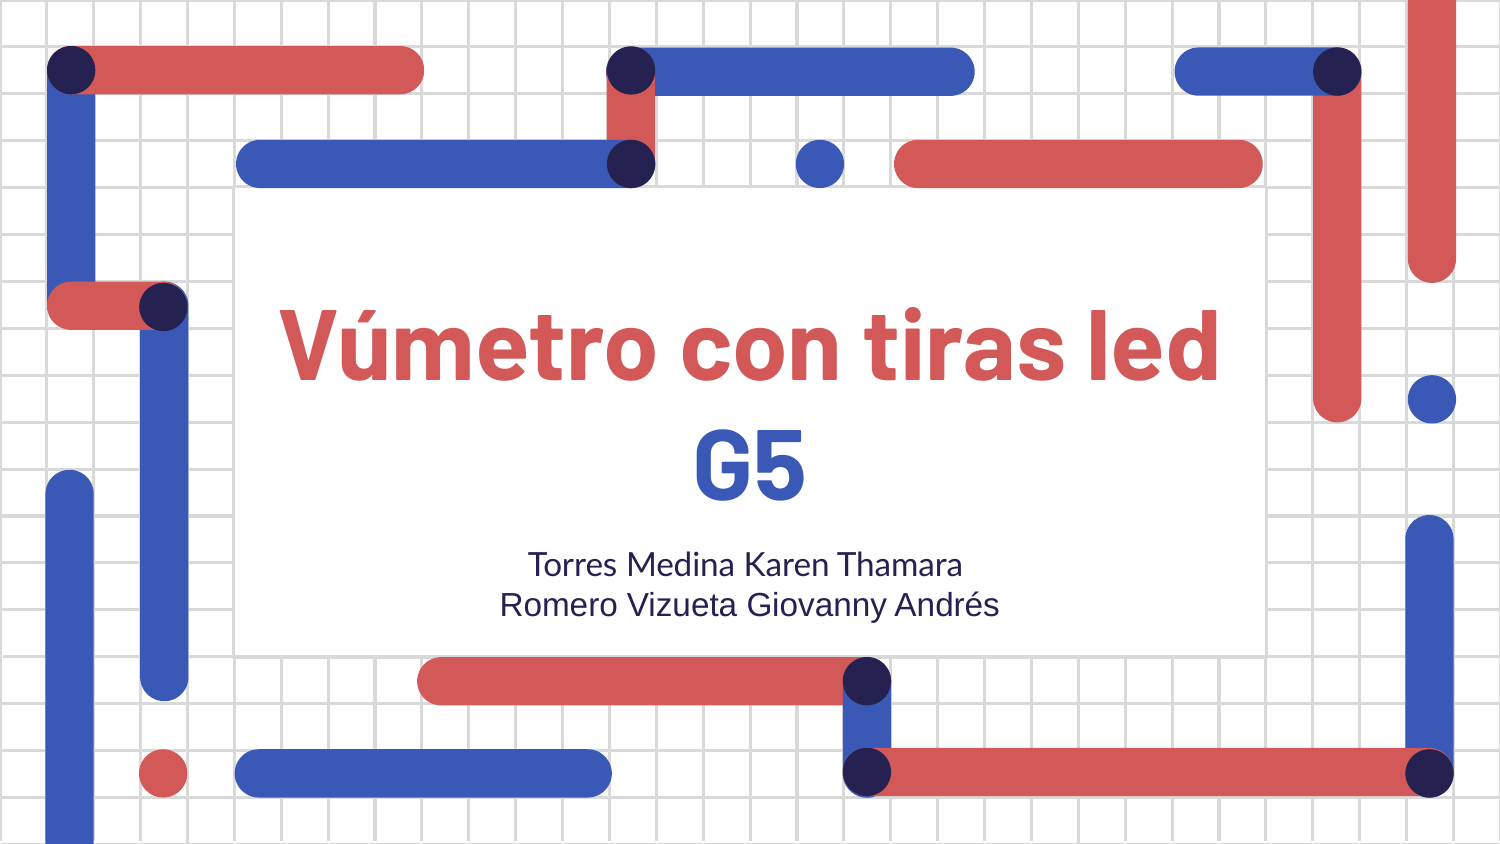

# Vúmetro con tiras led G5
Torres Medina Karen Thamara
Romero Vizueta Giovanny Andrés